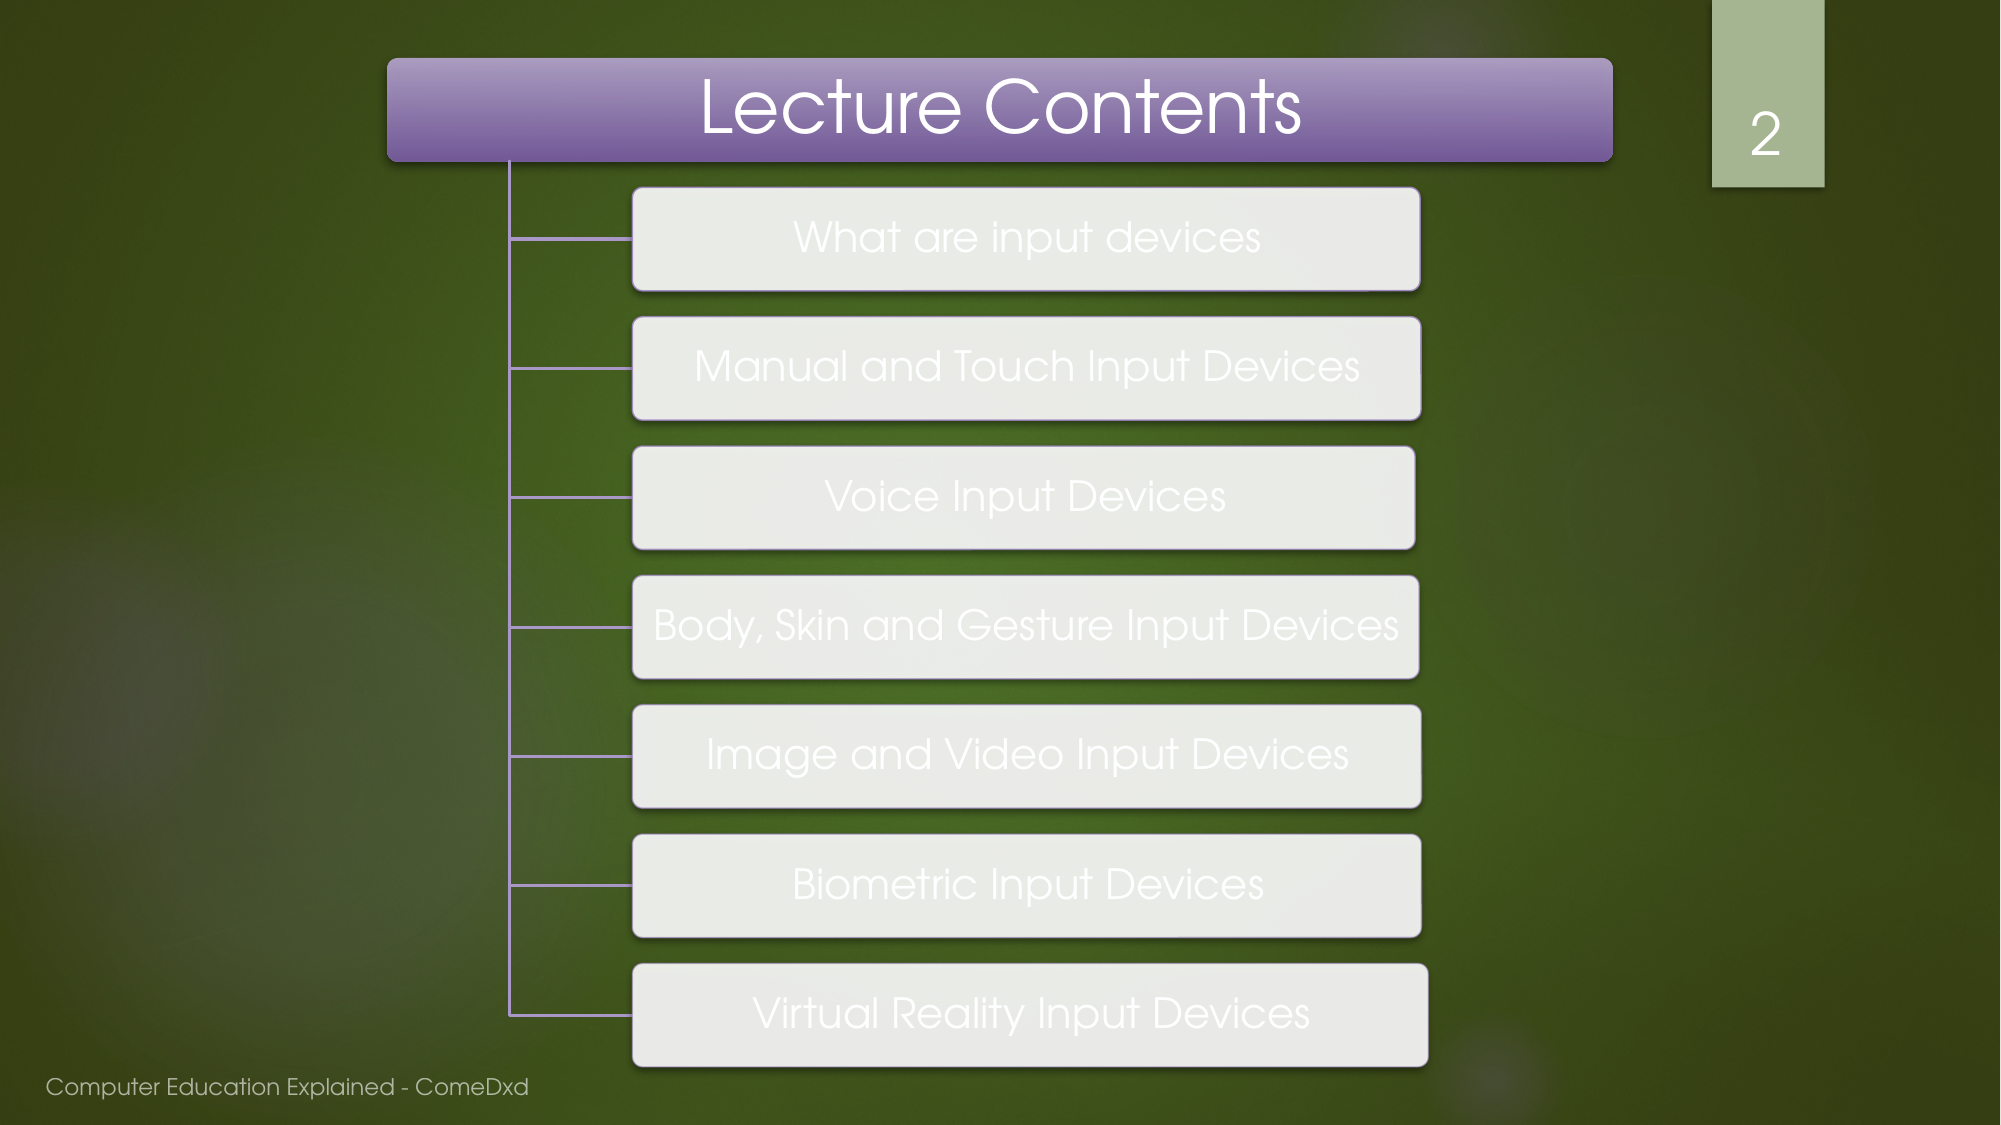

2
Lecture Contents
What are input devices
Manual and Touch Input Devices
Voice Input Devices
Body, Skin and Gesture Input Devices
Image and Video Input Devices
Biometric Input Devices
Virtual Reality Input Devices
Computer Education Explained - ComeDxd